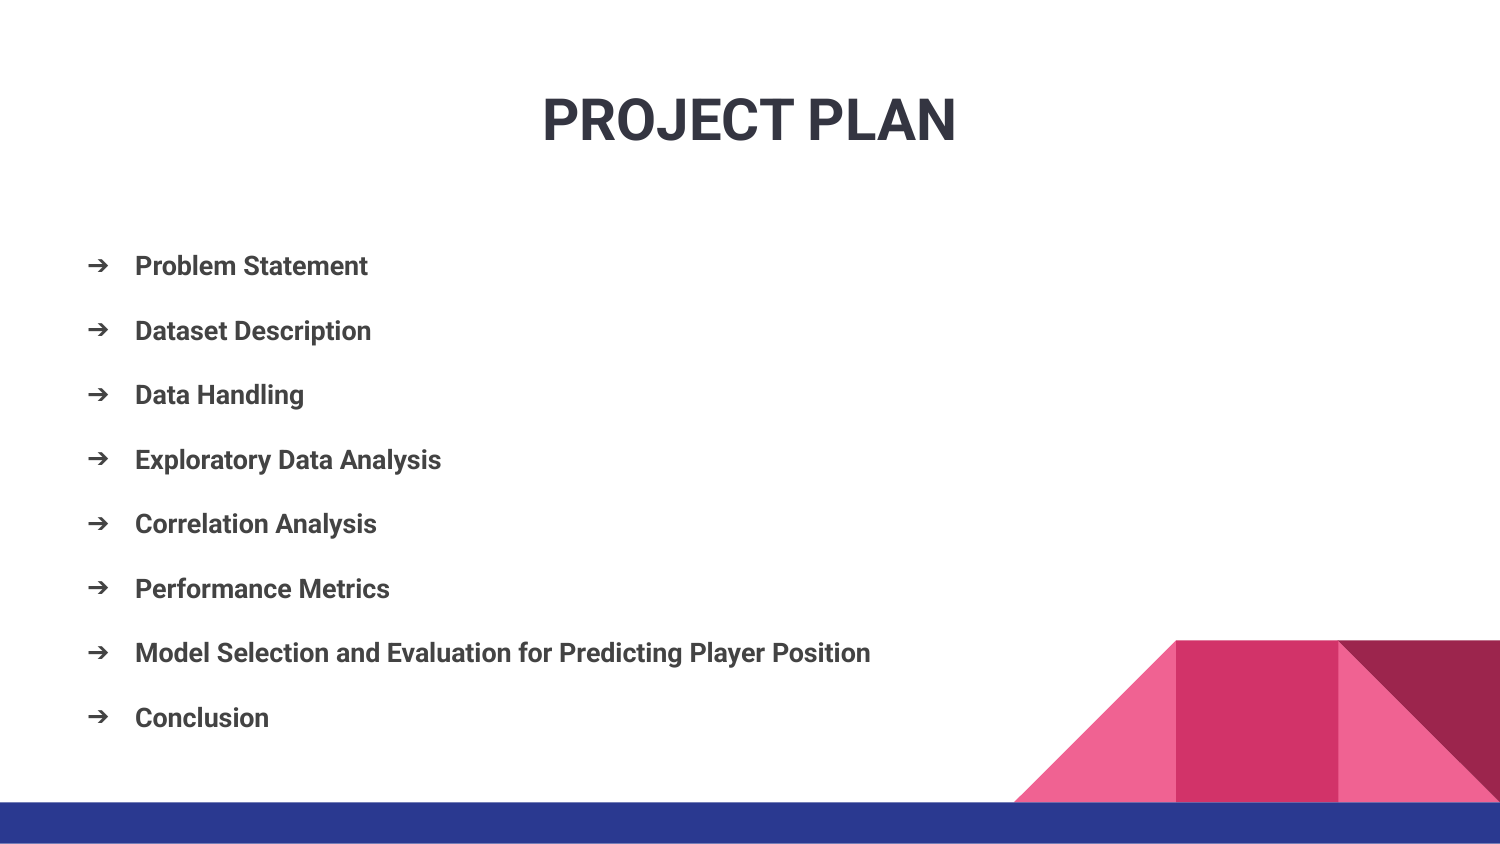

# PROJECT PLAN
Problem Statement
Dataset Description
Data Handling
Exploratory Data Analysis
Correlation Analysis
Performance Metrics
Model Selection and Evaluation for Predicting Player Position
Conclusion